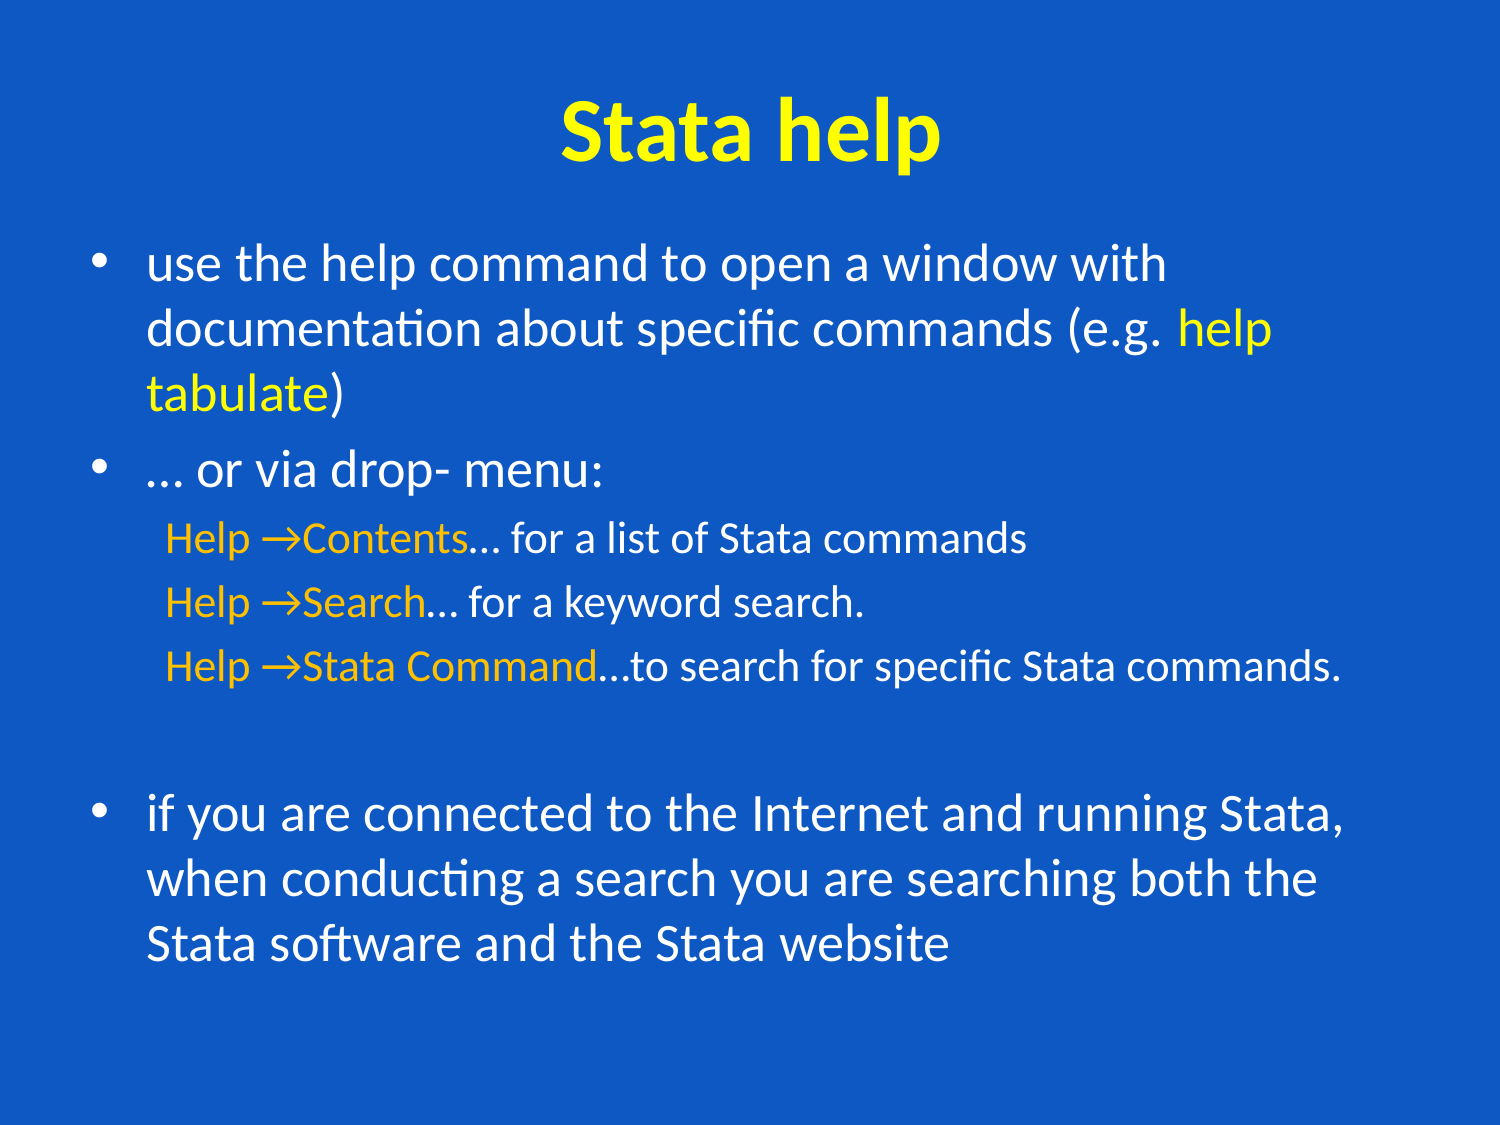

# Stata help
use the help command to open a window with documentation about specific commands (e.g. help tabulate)
… or via drop-­ menu:
Help →Contents… for a list of Stata commands
Help →Search… for a keyword search.
Help →Stata Command…to search for specific Stata commands.

if you are connected to the Internet and running Stata, when conducting a search you are searching both the Stata software and the Stata website